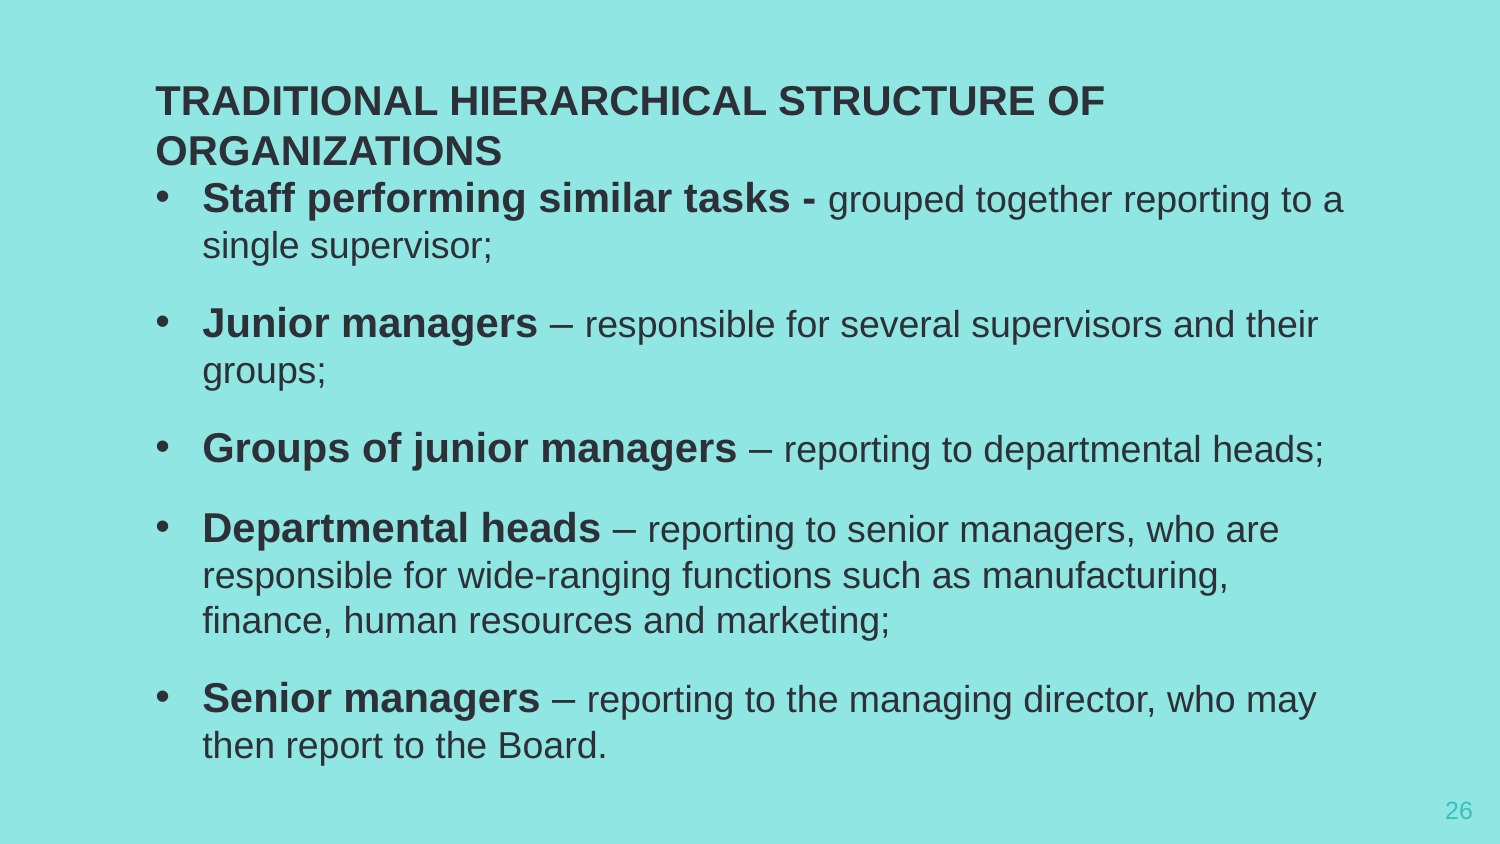

TRADITIONAL HIERARCHICAL STRUCTURE OF ORGANIZATIONS
Staff performing similar tasks - grouped together reporting to a single supervisor;

Junior managers – responsible for several supervisors and their groups;

Groups of junior managers – reporting to departmental heads;

Departmental heads – reporting to senior managers, who are responsible for wide-ranging functions such as manufacturing, finance, human resources and marketing;

Senior managers – reporting to the managing director, who may then report to the Board.
26